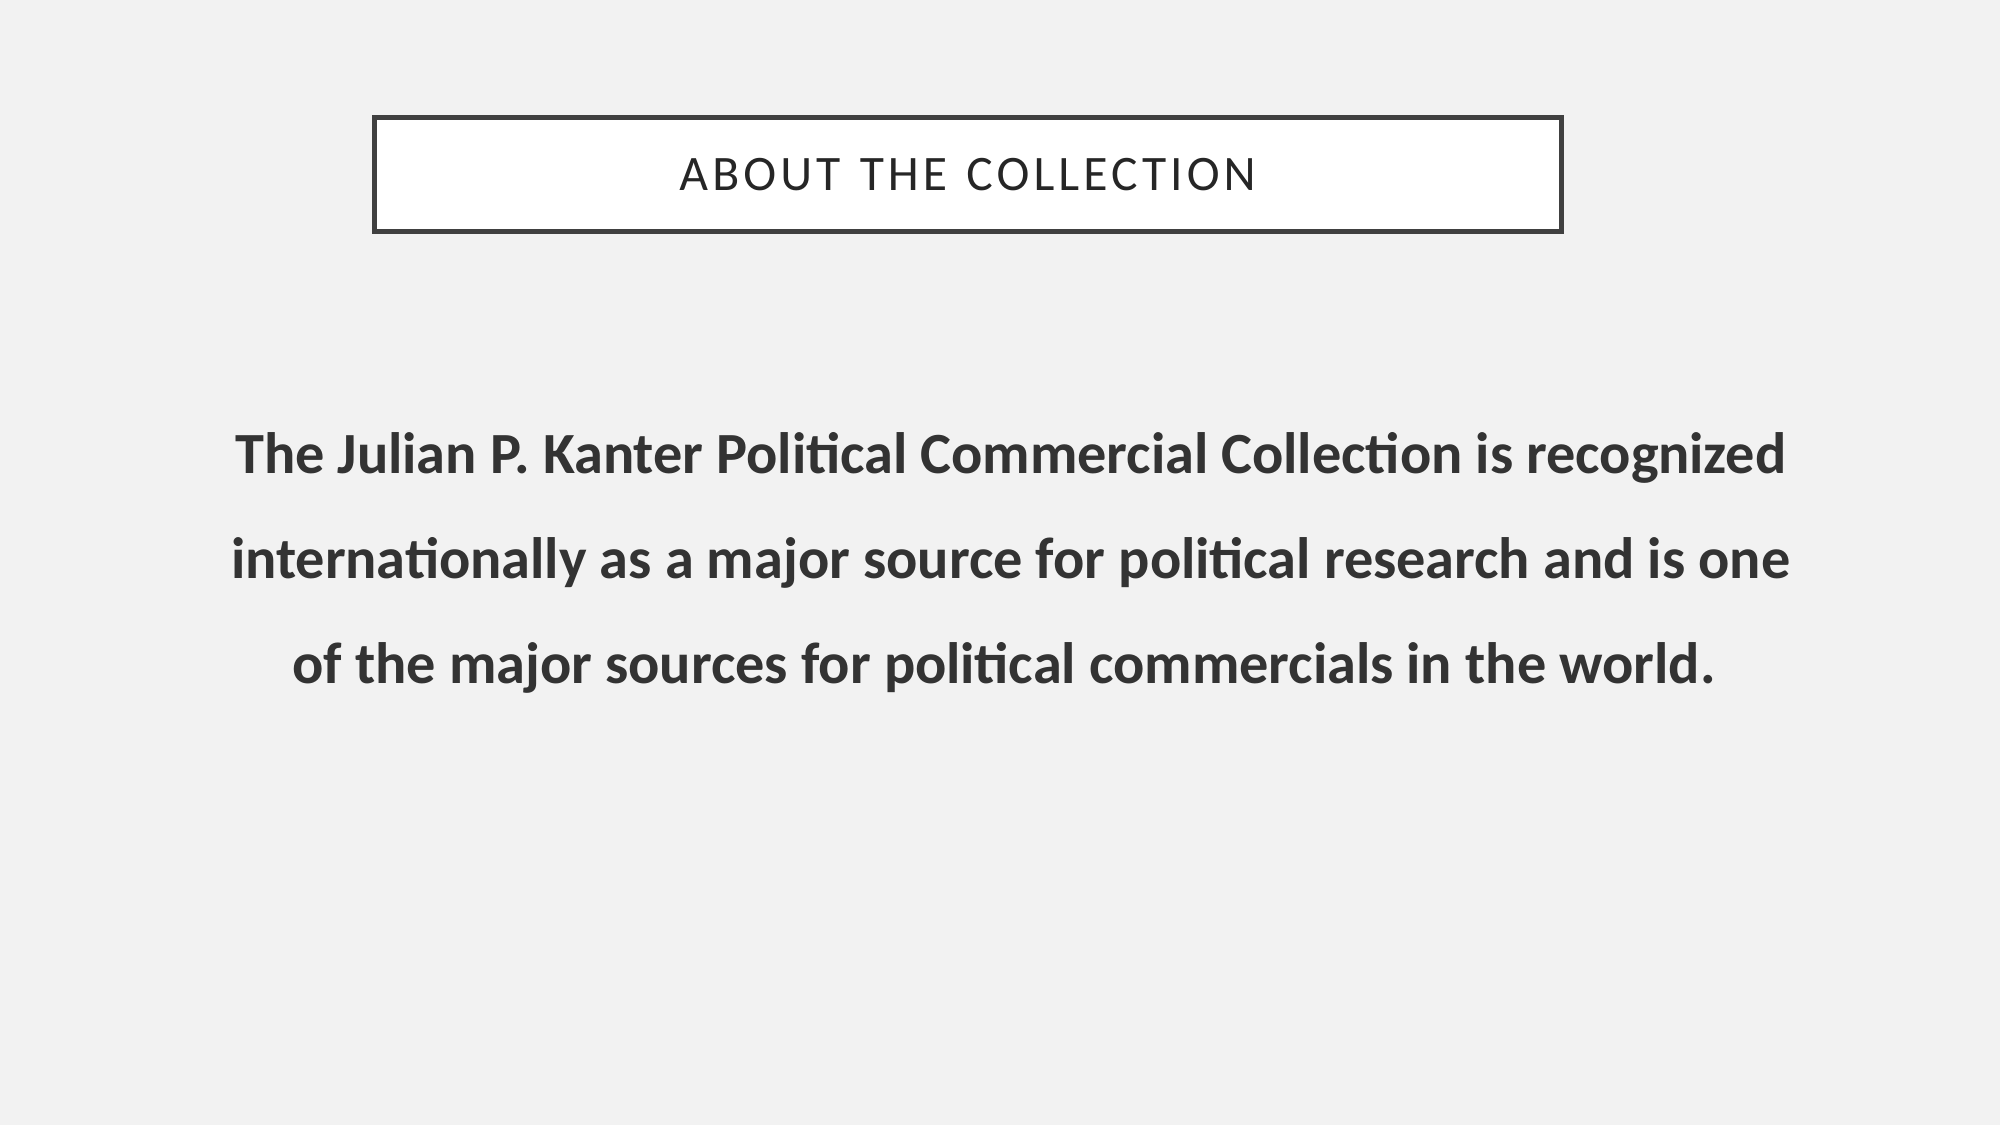

# About the Collection
The Julian P. Kanter Political Commercial Collection is recognized internationally as a major source for political research and is one of the major sources for political commercials in the world.